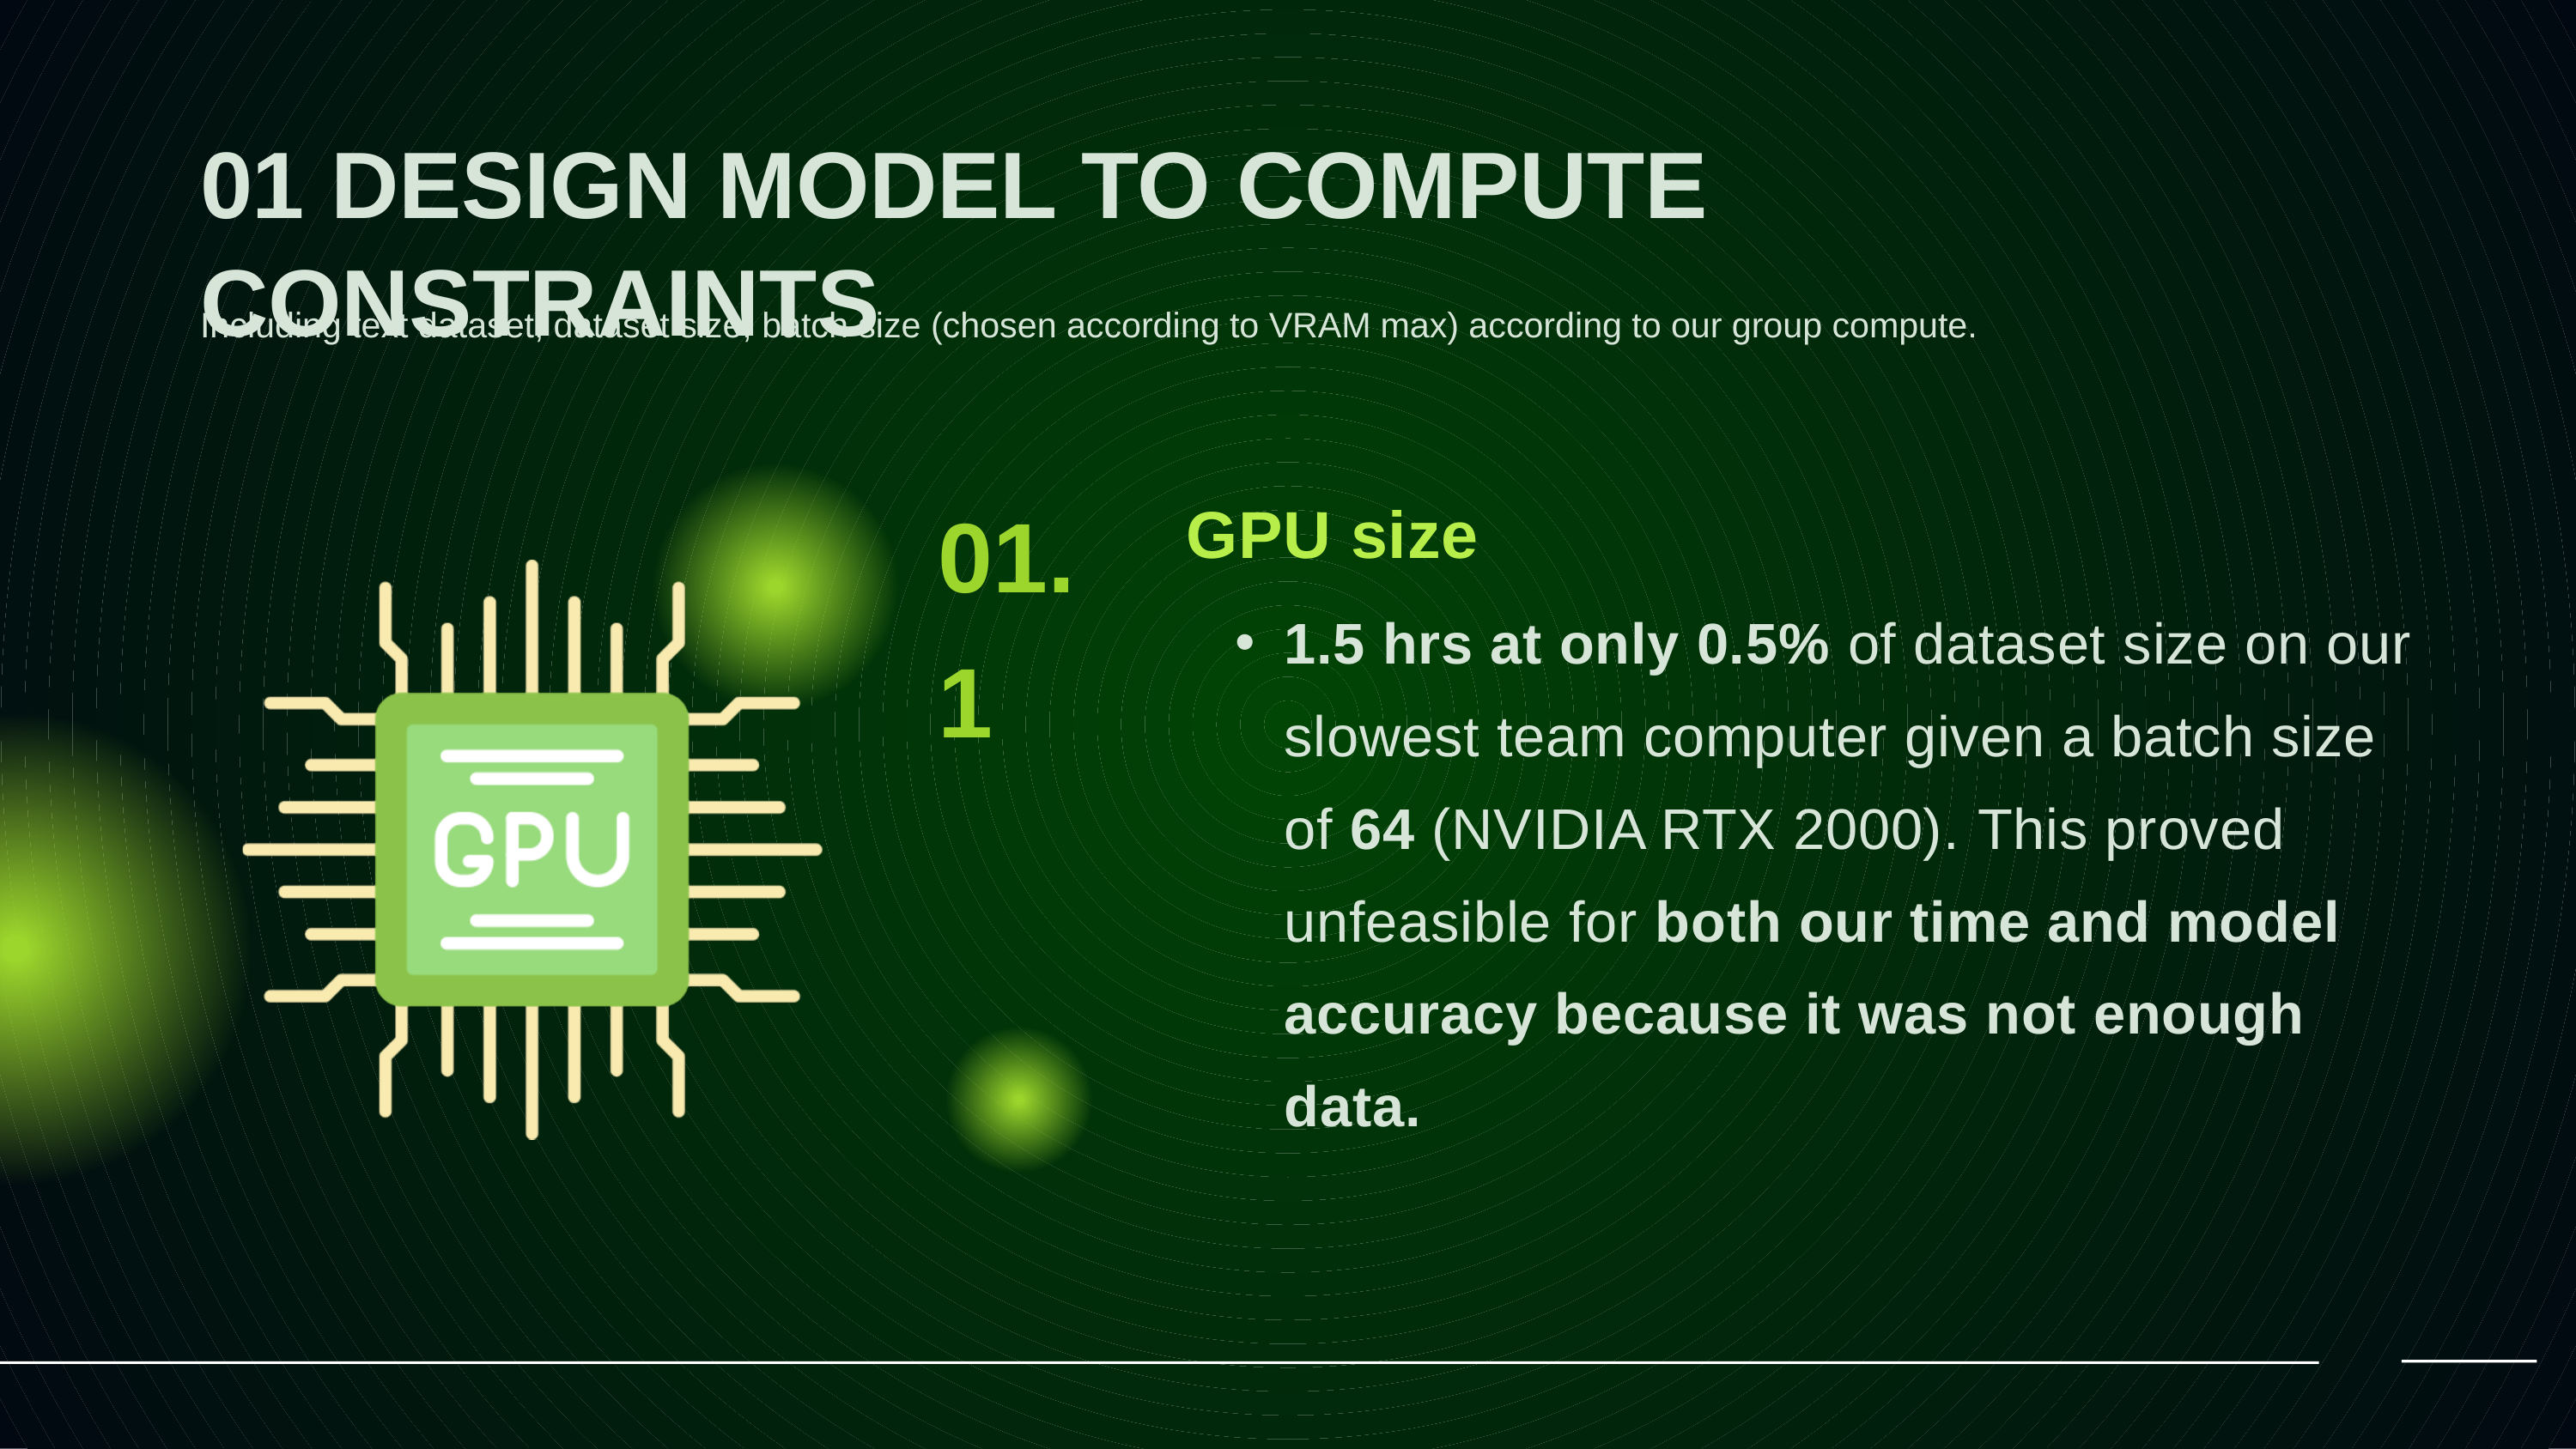

01 DESIGN MODEL TO COMPUTE CONSTRAINTS
Including text dataset, dataset size, batch size (chosen according to VRAM max) according to our group compute.

01.1

GPU size

1.5 hrs at only 0.5% of dataset size on our slowest team computer given a batch size of 64 (NVIDIA RTX 2000). This proved unfeasible for both our time and model accuracy because it was not enough data.